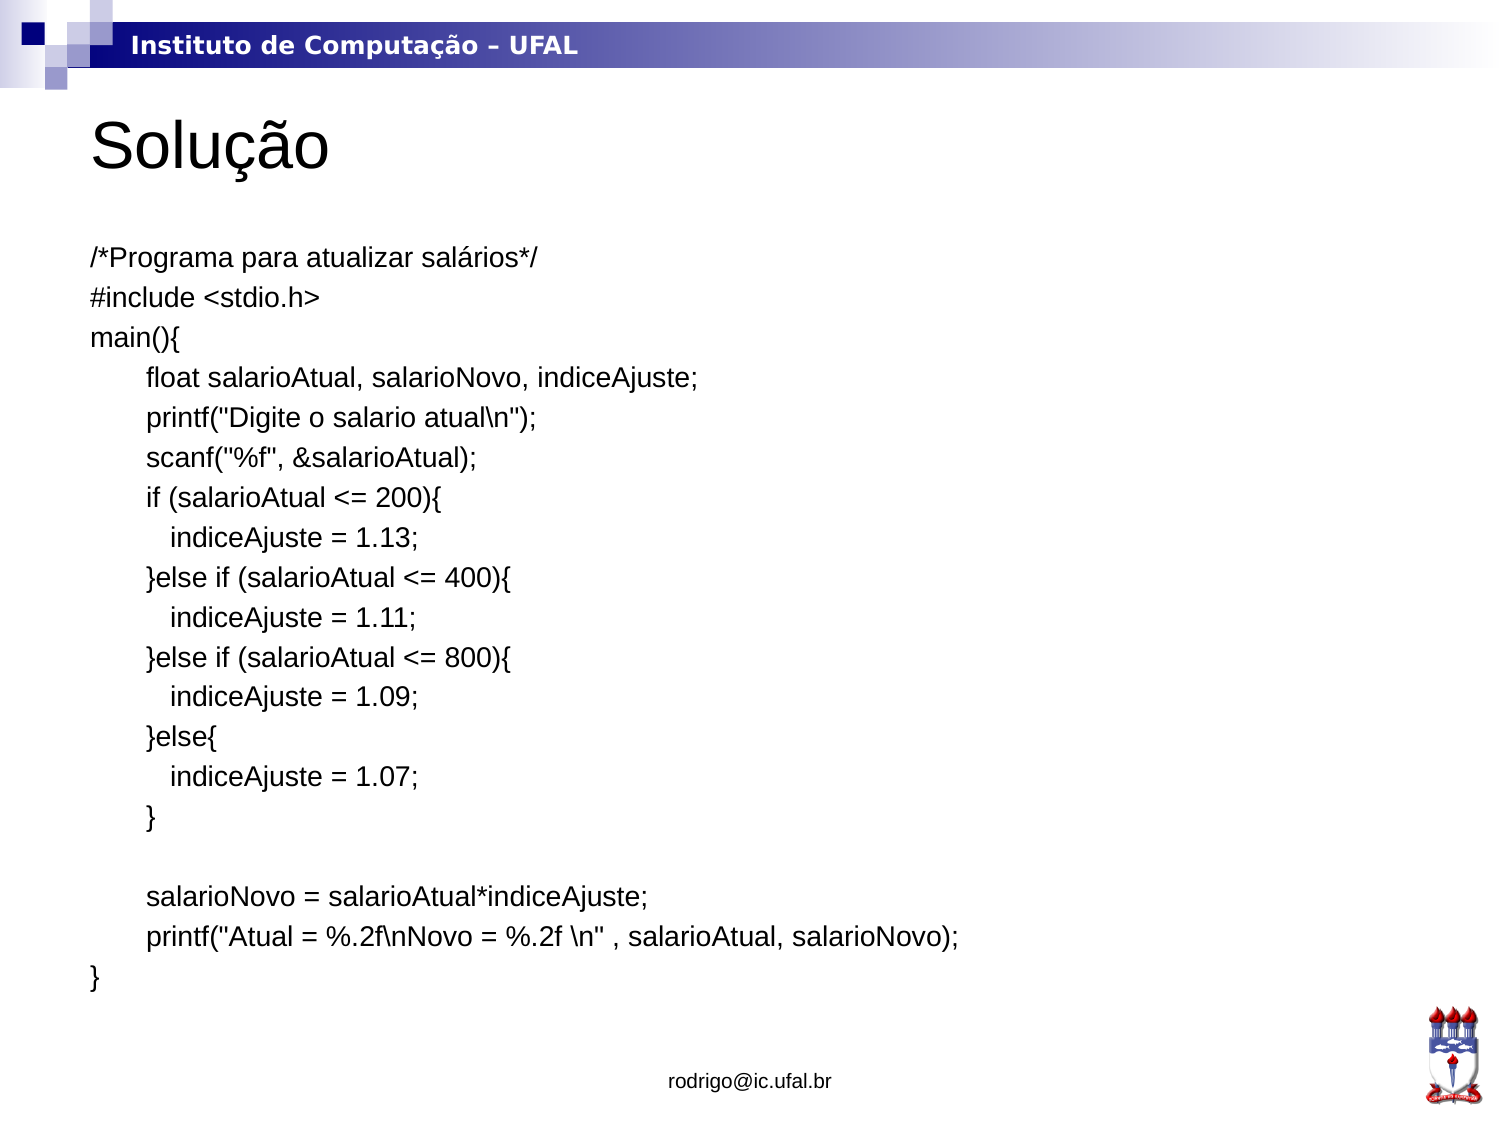

# Solução
/*Programa para atualizar salários*/
#include <stdio.h>
main(){
       float salarioAtual, salarioNovo, indiceAjuste;
       printf("Digite o salario atual\n");
       scanf("%f", &salarioAtual);
       if (salarioAtual <= 200){
          indiceAjuste = 1.13;
       }else if (salarioAtual <= 400){
          indiceAjuste = 1.11;
       }else if (salarioAtual <= 800){
          indiceAjuste = 1.09;
       }else{
          indiceAjuste = 1.07;
       }

       salarioNovo = salarioAtual*indiceAjuste;
       printf("Atual = %.2f\nNovo = %.2f \n" , salarioAtual, salarioNovo);
}

rodrigo@ic.ufal.br